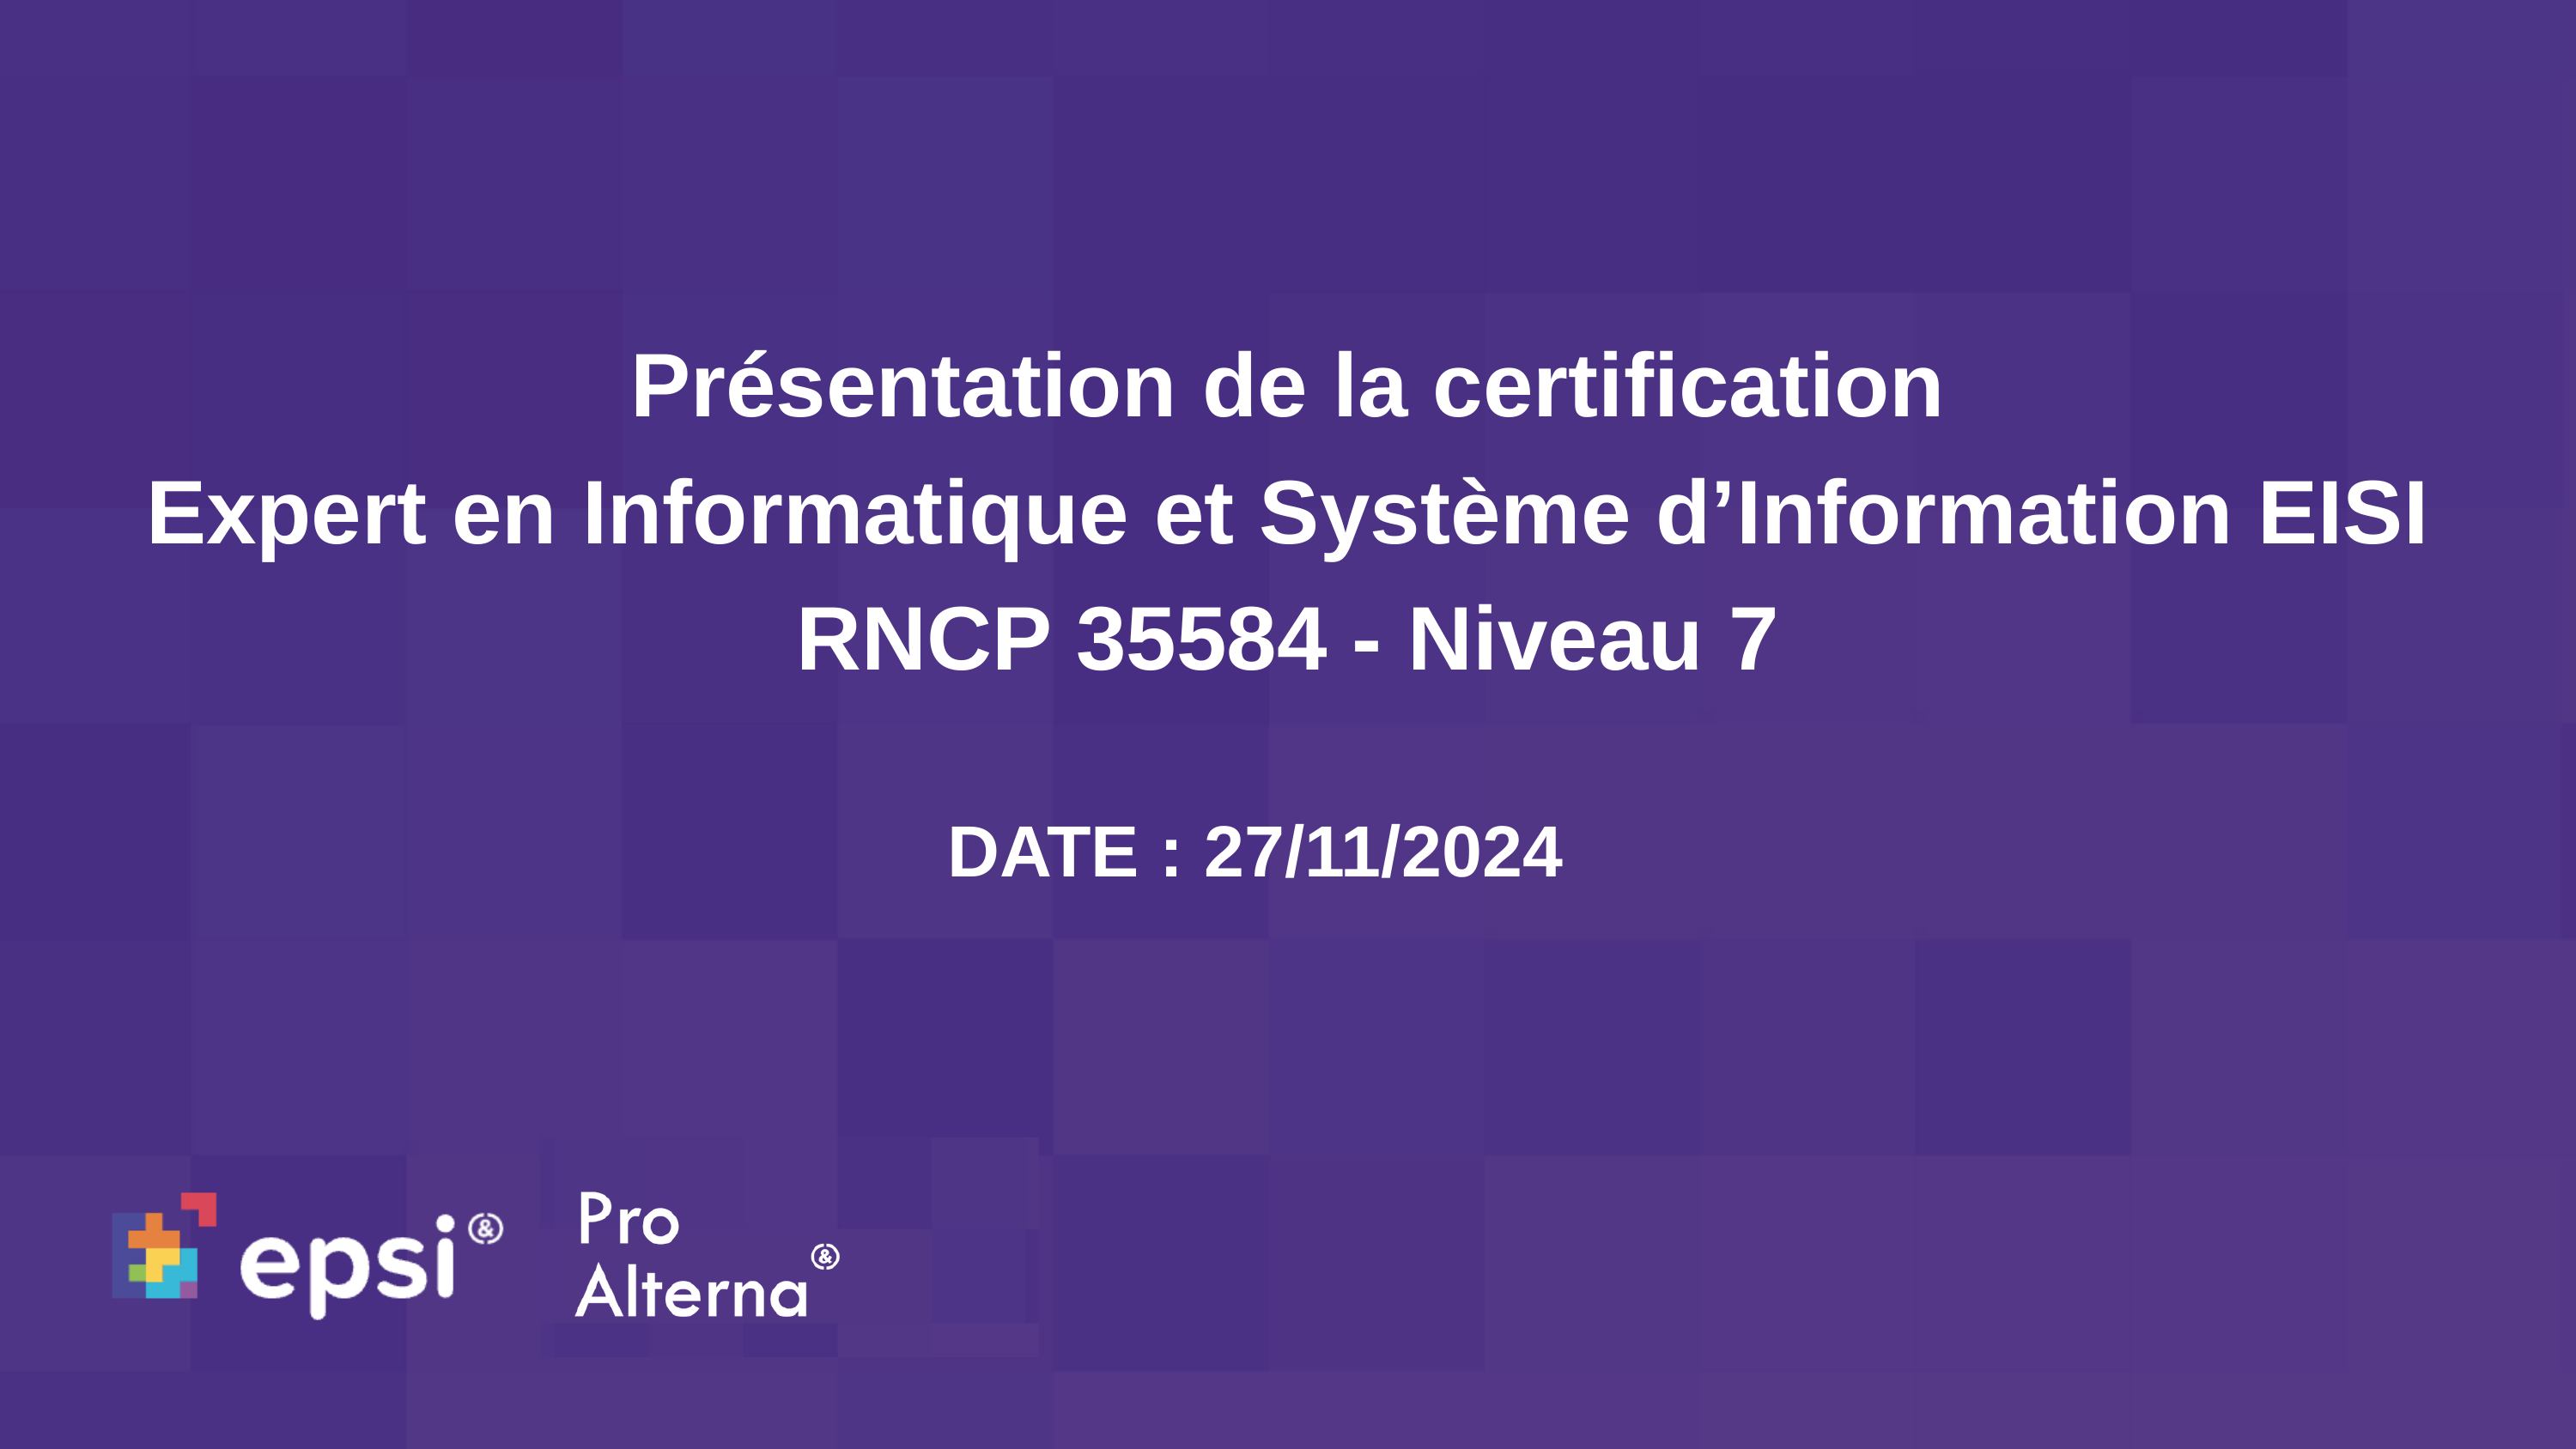

Présentation de la certification
Expert en Informatique et Système d’Information EISI RNCP 35584 - Niveau 7
DATE : 27/11/2024